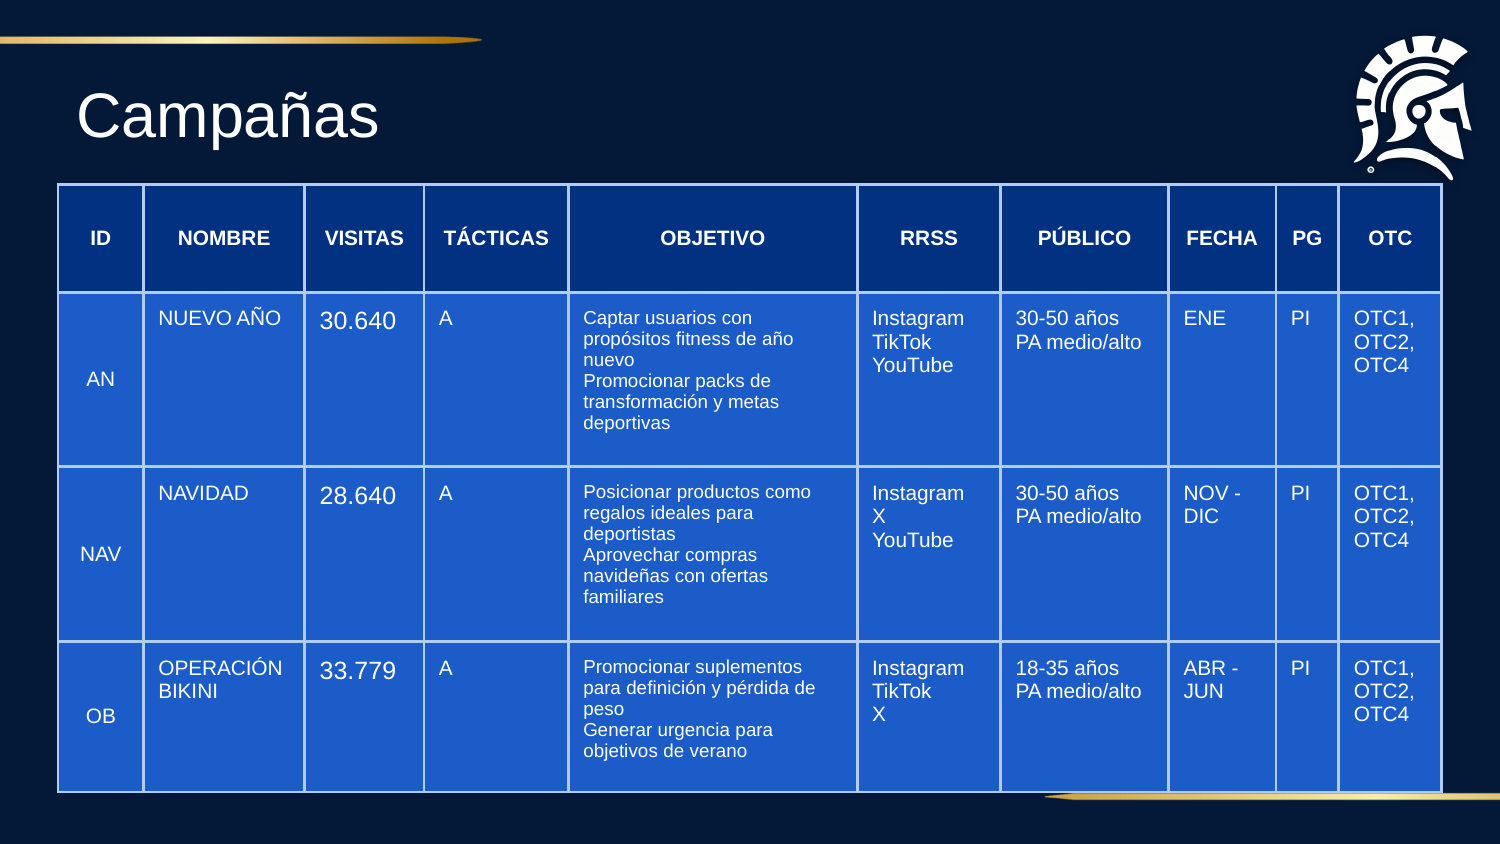

Campañas
| ID | NOMBRE | VISITAS | TÁCTICAS | OBJETIVO | RRSS | PÚBLICO | FECHA | PG | OTC |
| --- | --- | --- | --- | --- | --- | --- | --- | --- | --- |
| AN | NUEVO AÑO | 30.640 | A | Captar usuarios con propósitos fitness de año nuevo Promocionar packs de transformación y metas deportivas | Instagram TikTok YouTube | 30-50 años PA medio/alto | ENE | PI | OTC1, OTC2, OTC4 |
| NAV | NAVIDAD | 28.640 | A | Posicionar productos como regalos ideales para deportistas Aprovechar compras navideñas con ofertas familiares | Instagram X YouTube | 30-50 años PA medio/alto | NOV - DIC | PI | OTC1, OTC2, OTC4 |
| OB | OPERACIÓN BIKINI | 33.779 | A | Promocionar suplementos para definición y pérdida de peso Generar urgencia para objetivos de verano | Instagram TikTok X | 18-35 años PA medio/alto | ABR - JUN | PI | OTC1, OTC2, OTC4 |